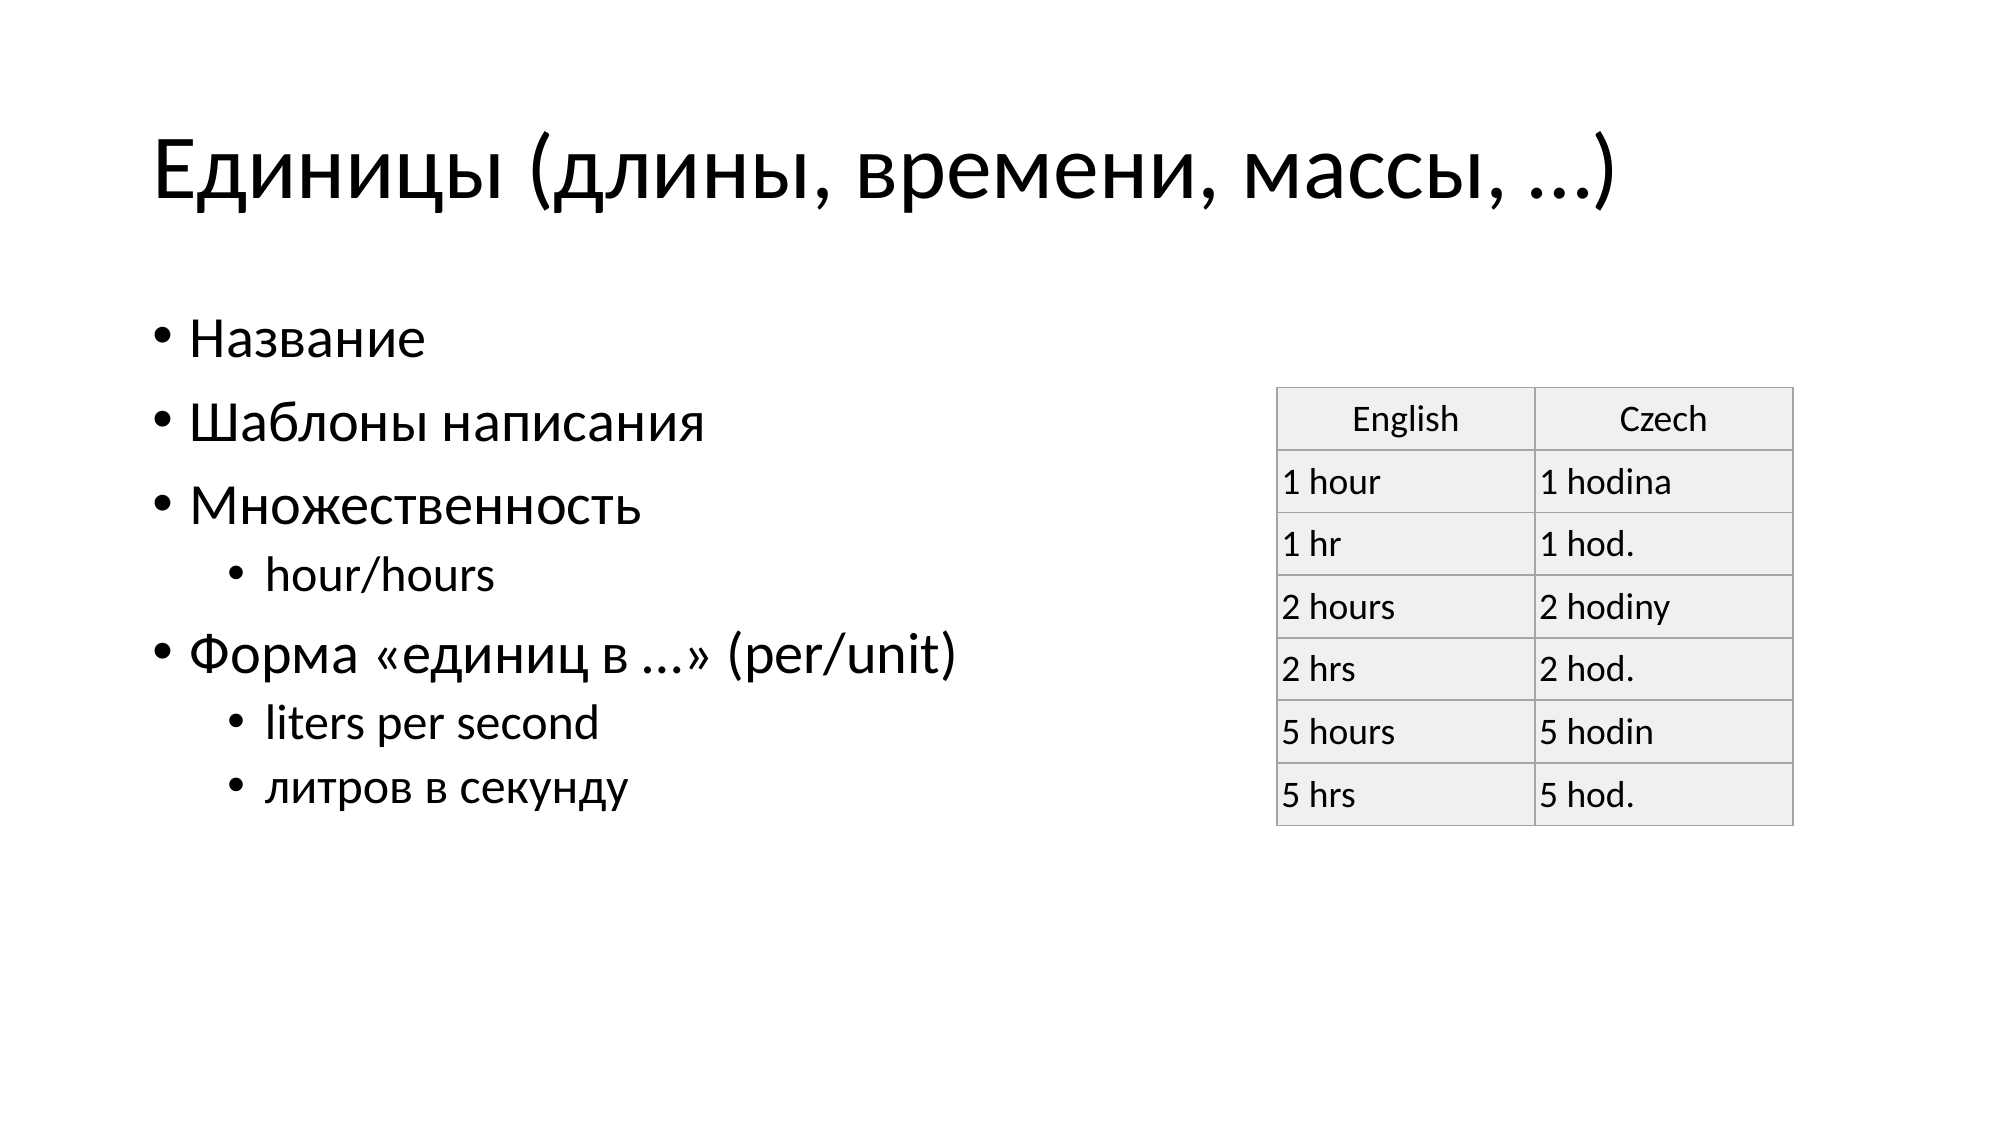

# Единицы (длины, времени, массы, …)
Название
Шаблоны написания
Множественность
hour/hours
Форма «единиц в …» (per/unit)
liters per second
литров в секунду

| English | Czech |
| --- | --- |
| 1 hour | 1 hodina |
| 1 hr | 1 hod. |
| 2 hours | 2 hodiny |
| 2 hrs | 2 hod. |
| 5 hours | 5 hodin |
| 5 hrs | 5 hod. |